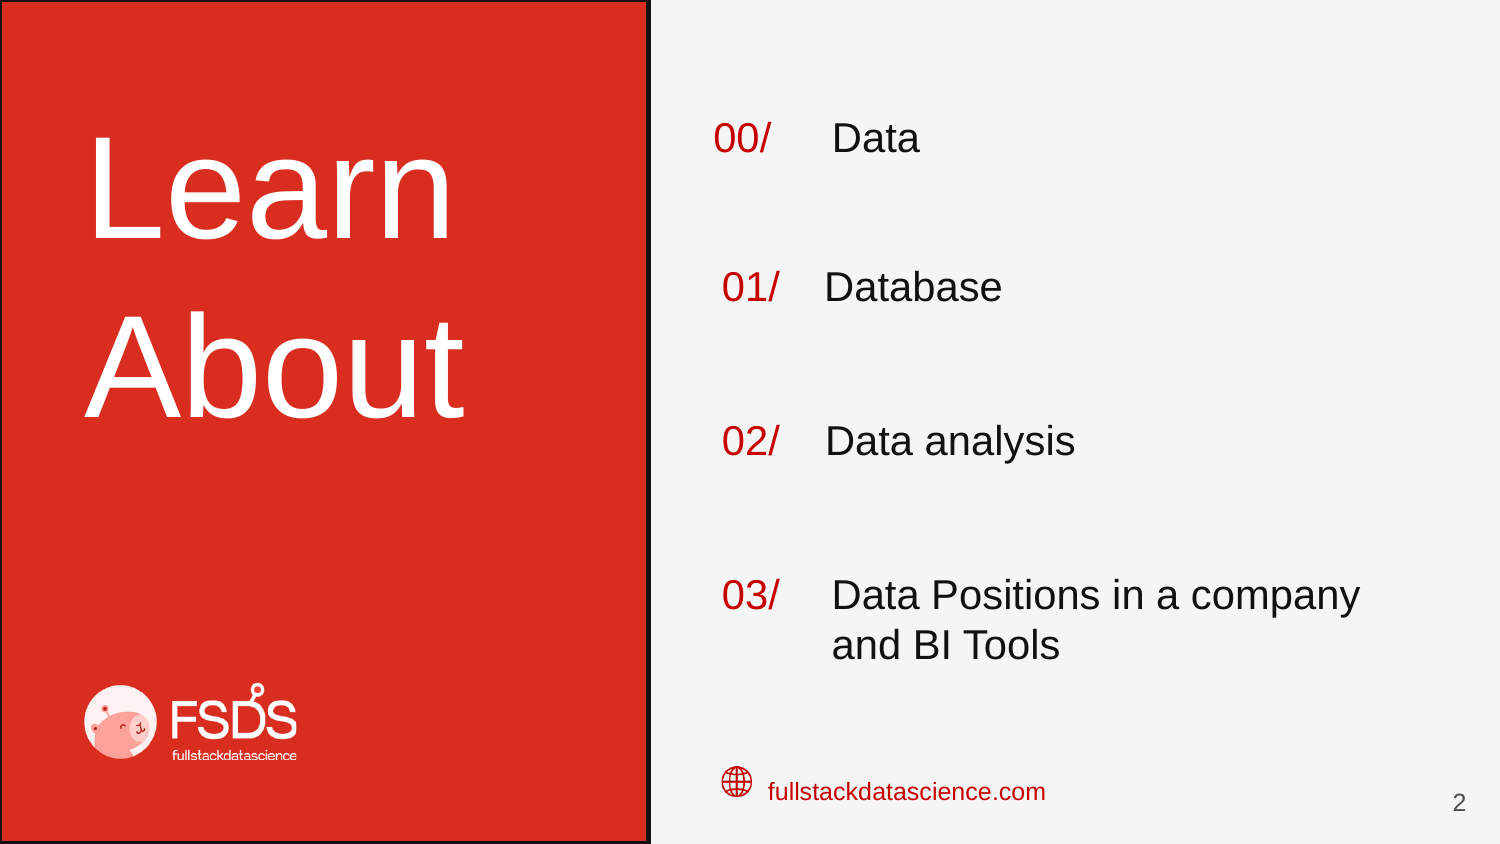

Learn
About
Data
00/
Database
01/
Data analysis
02/
03/
Data Positions in a company and BI Tools

fullstackdatascience.com

2